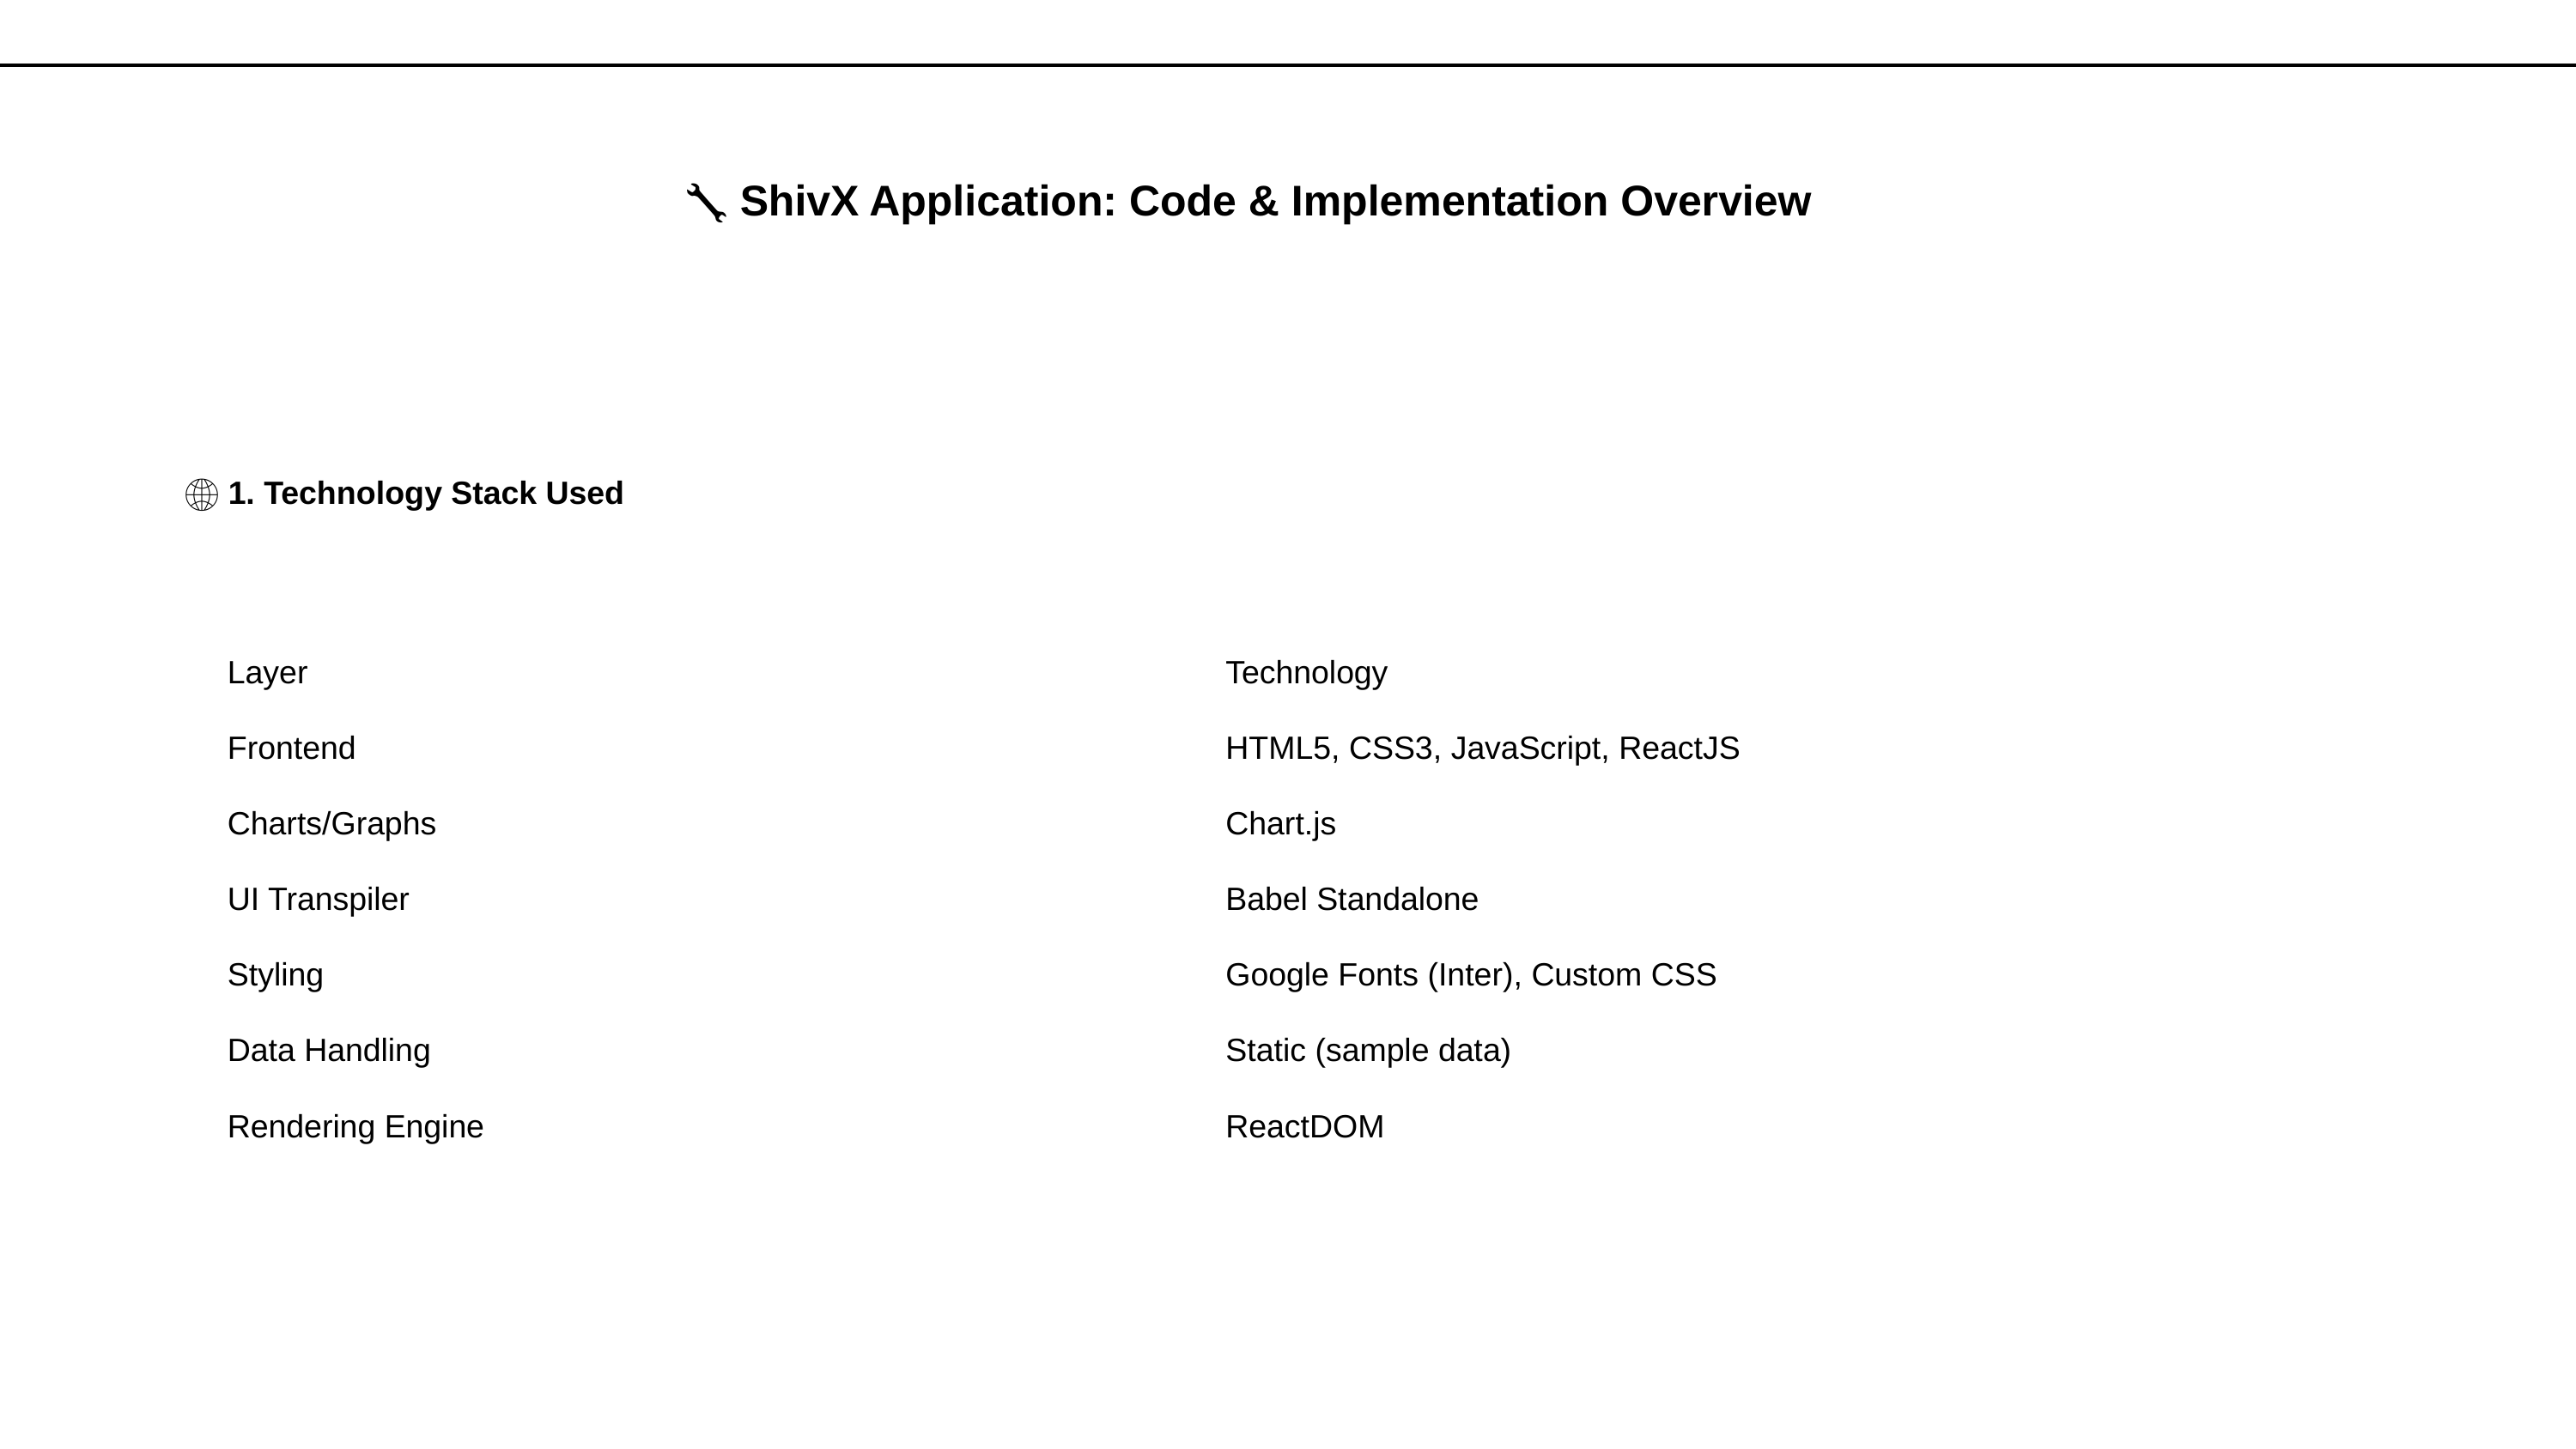

🔧 ShivX Application: Code & Implementation Overview
🌐 1. Technology Stack Used

| Layer | Technology |
| --- | --- |
| Frontend | HTML5, CSS3, JavaScript, ReactJS |
| Charts/Graphs | Chart.js |
| UI Transpiler | Babel Standalone |
| Styling | Google Fonts (Inter), Custom CSS |
| Data Handling | Static (sample data) |
| Rendering Engine | ReactDOM |